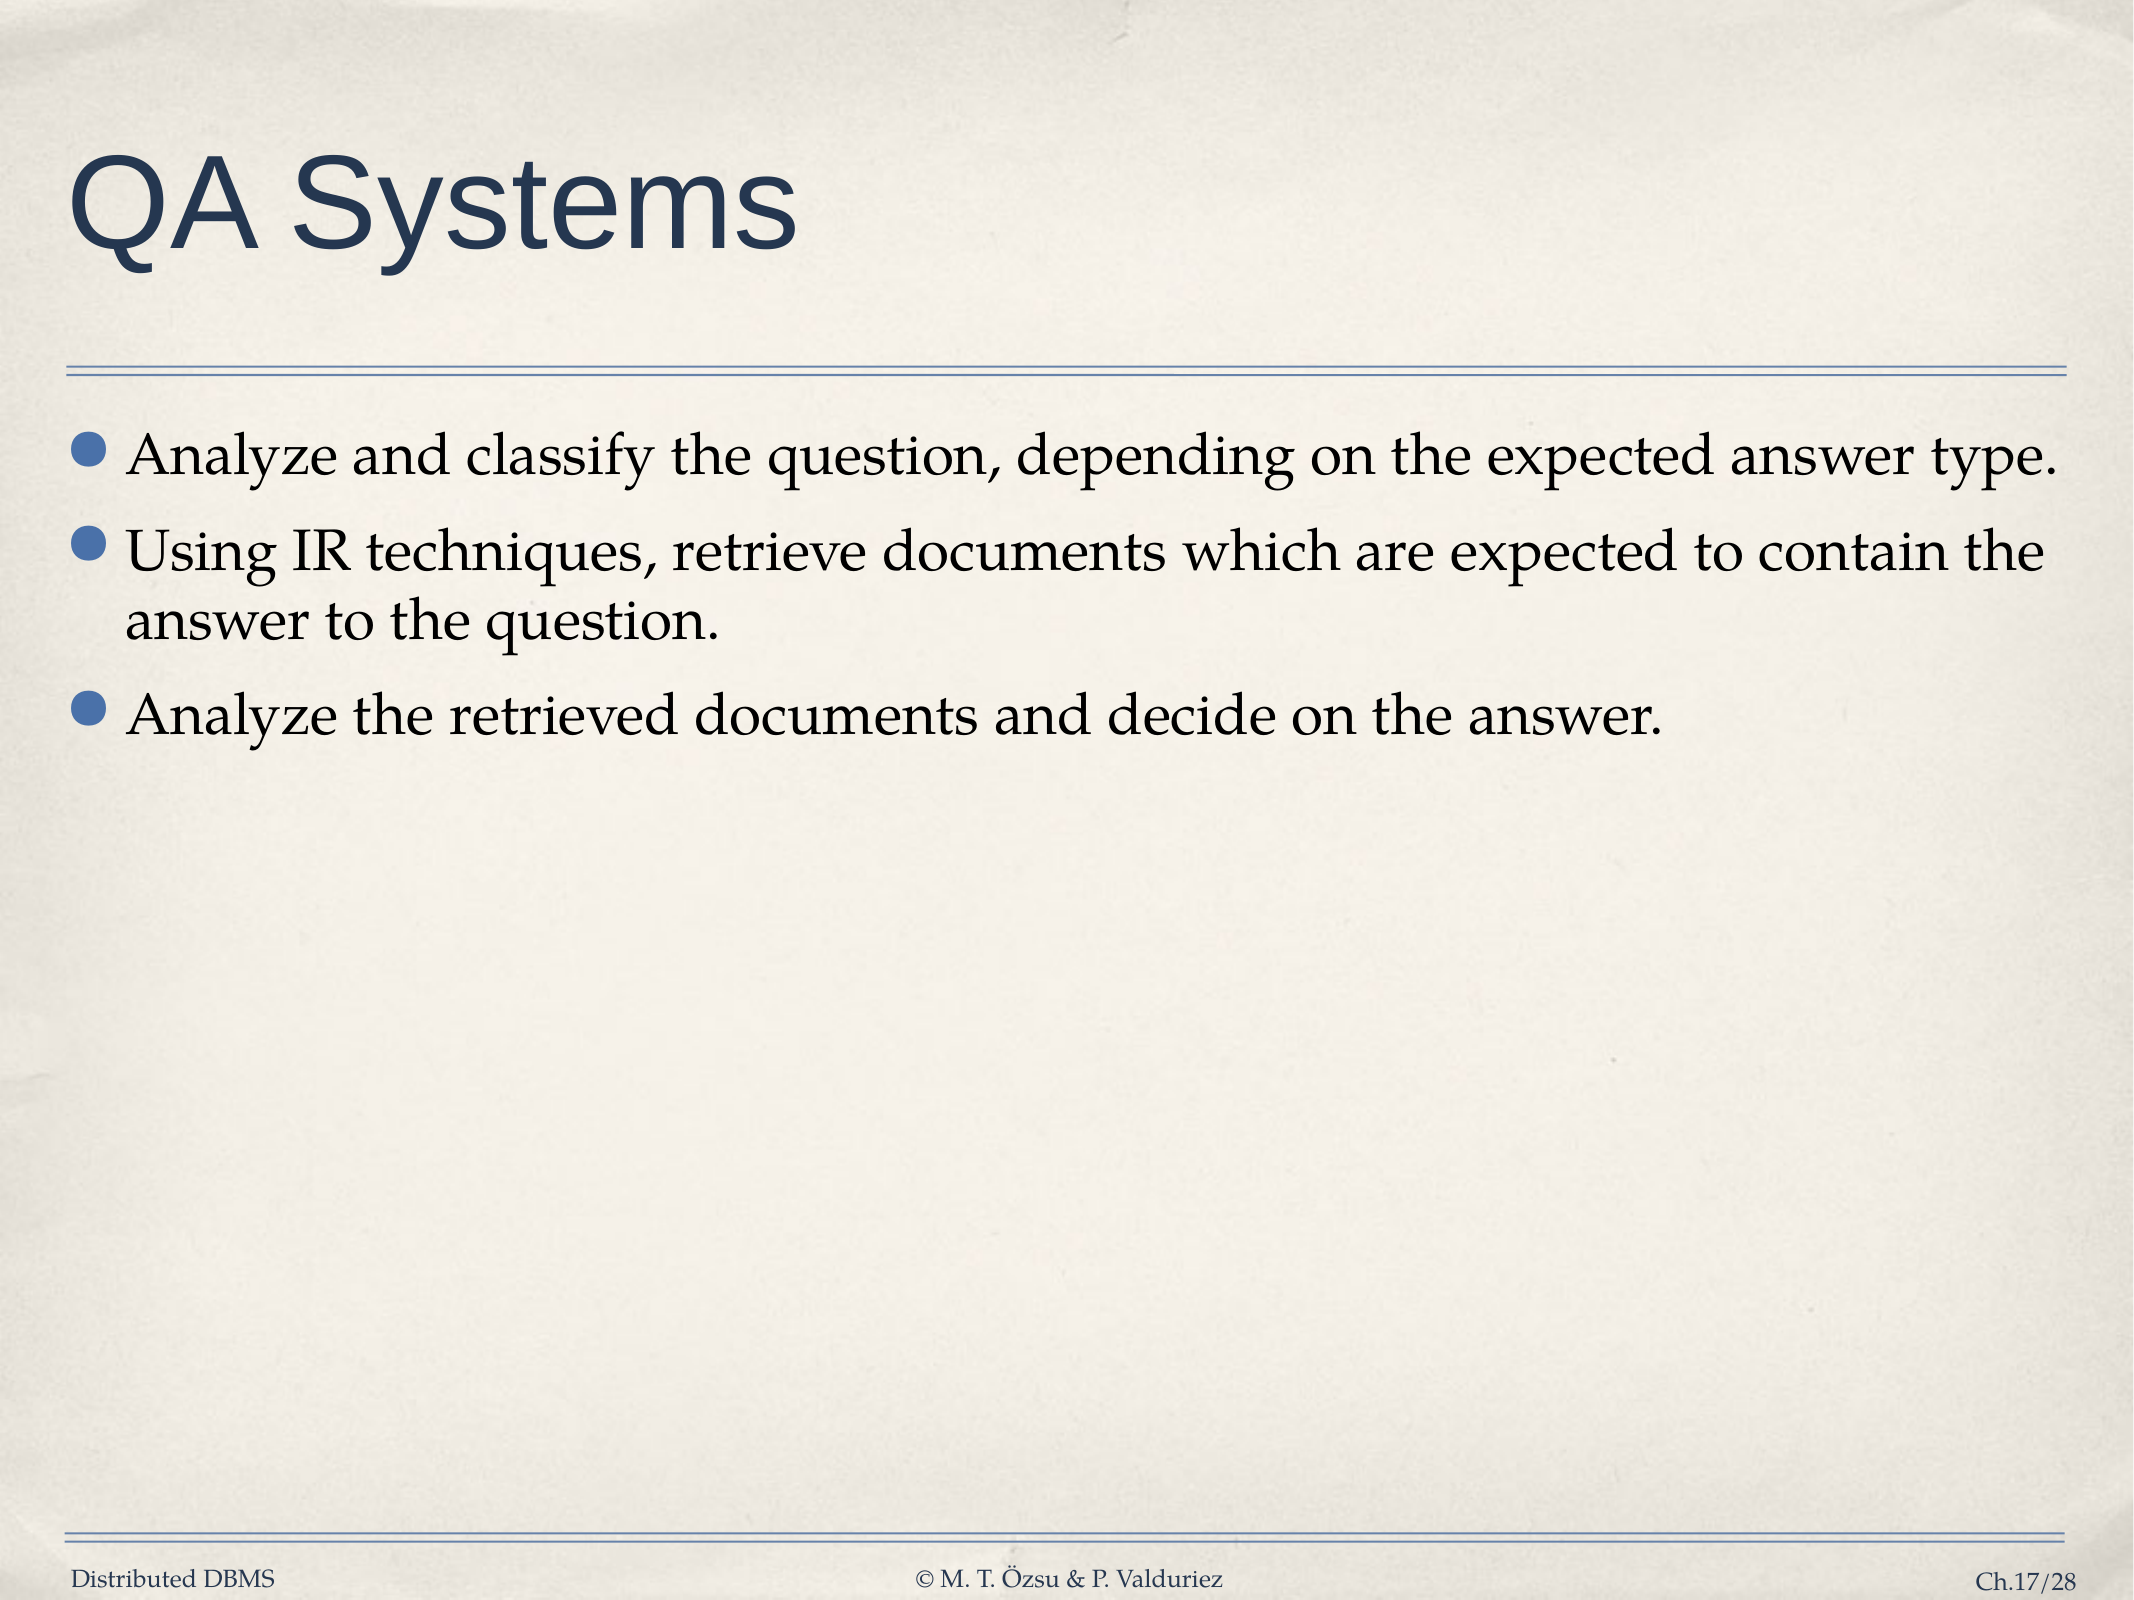

# QA Systems
Analyze and classify the question, depending on the expected answer type.
Using IR techniques, retrieve documents which are expected to contain the answer to the question.
Analyze the retrieved documents and decide on the answer.